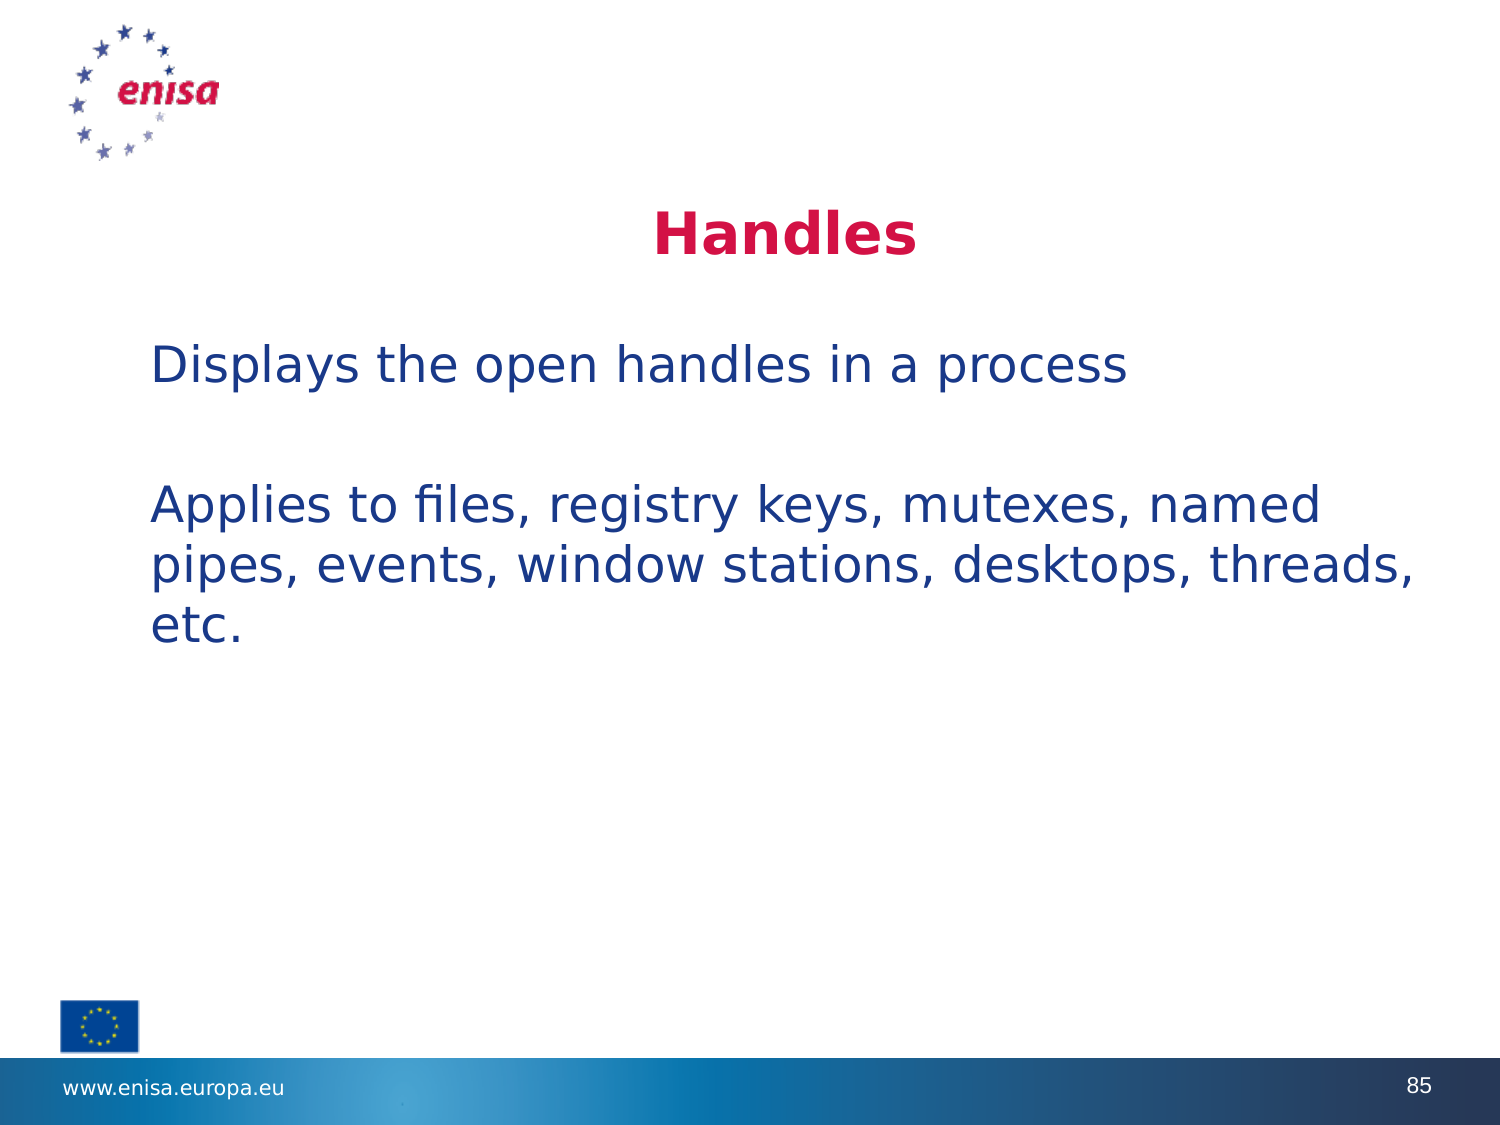

# Handles
Displays the open handles in a process

Applies to files, registry keys, mutexes, named pipes, events, window stations, desktops, threads, etc.